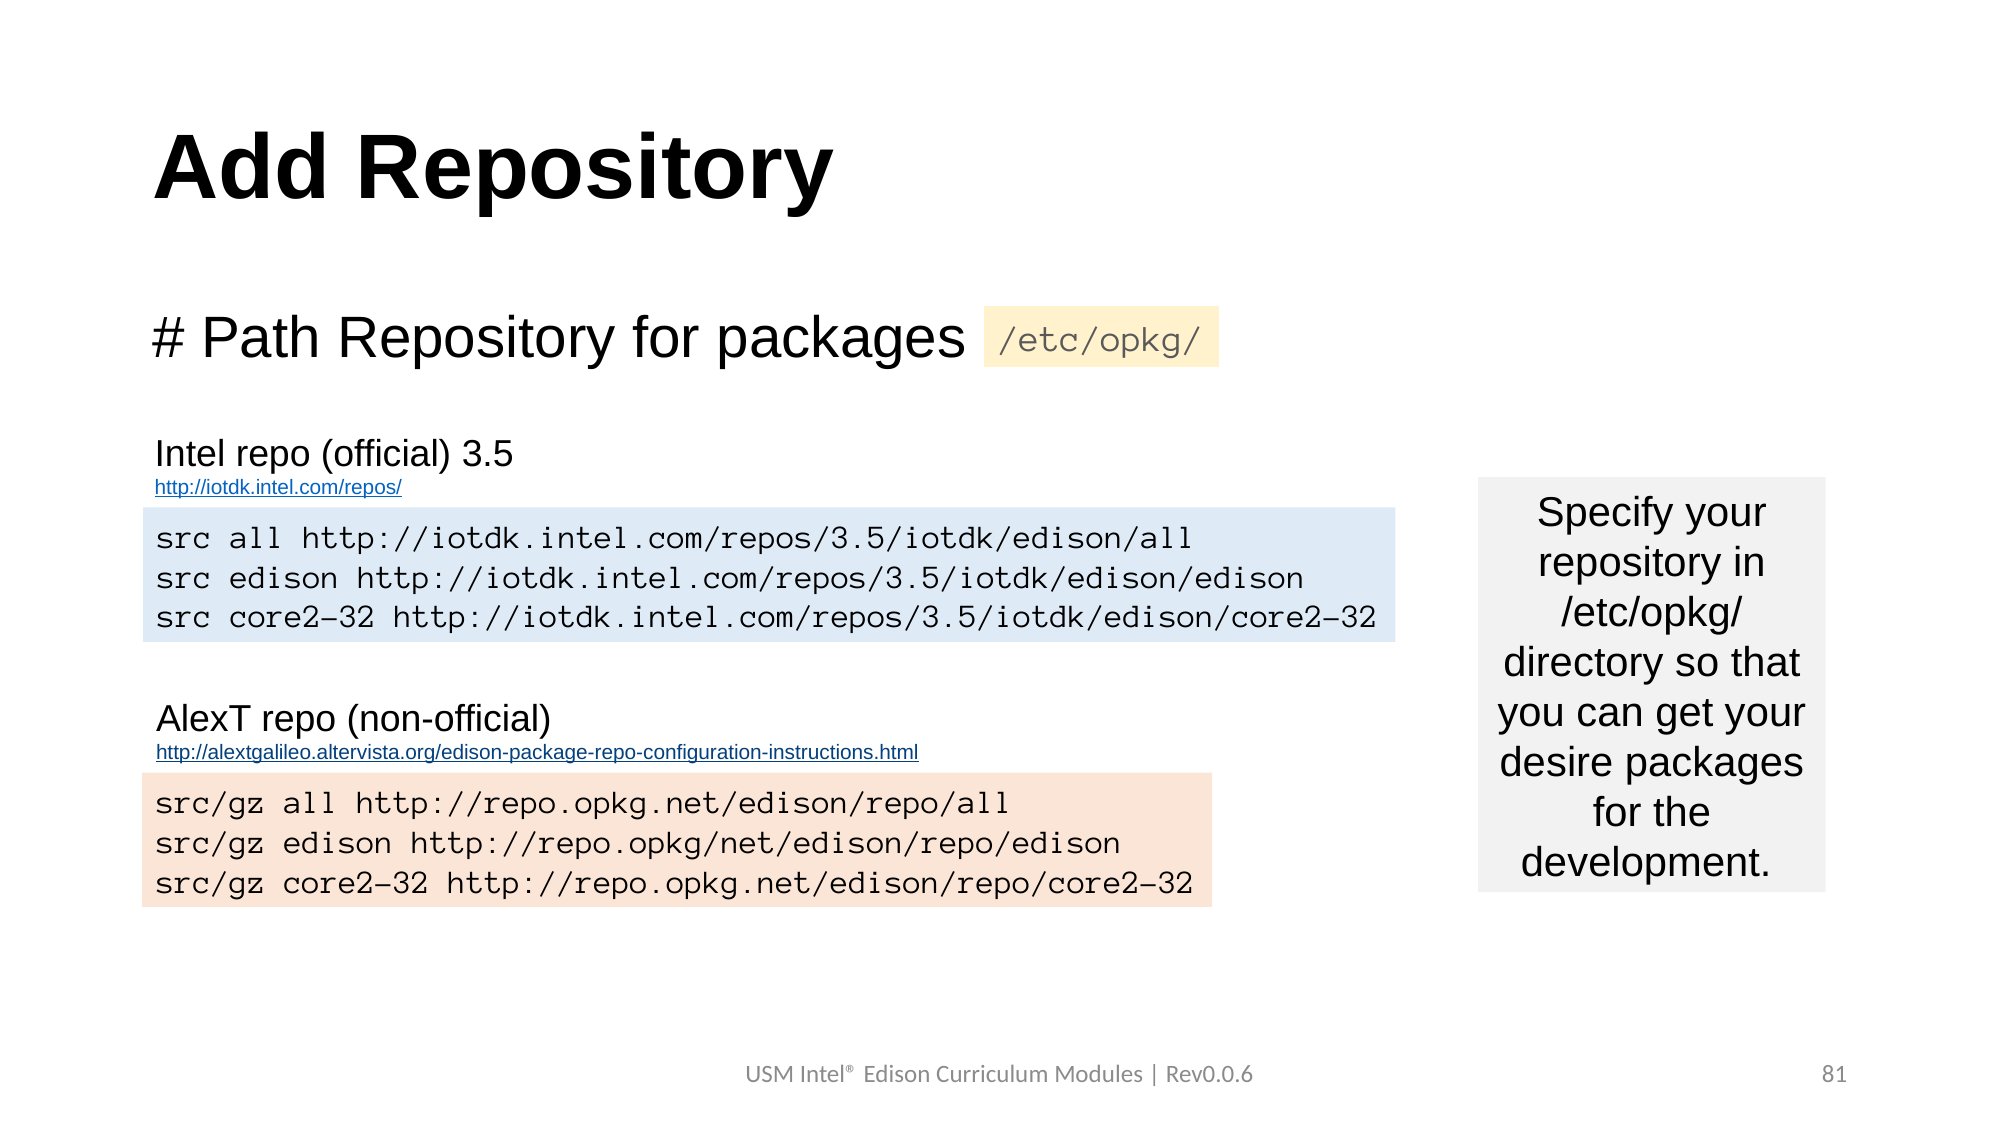

# Add Repository
# Path Repository for packages
/etc/opkg/
Intel repo (official) 3.5
http://iotdk.intel.com/repos/
src all http://iotdk.intel.com/repos/3.5/iotdk/edison/all
src edison http://iotdk.intel.com/repos/3.5/iotdk/edison/edison
src core2-32 http://iotdk.intel.com/repos/3.5/iotdk/edison/core2-32
Specify your repository in /etc/opkg/ directory so that you can get your desire packages for the development.
AlexT repo (non-official)
http://alextgalileo.altervista.org/edison-package-repo-configuration-instructions.html
src/gz all http://repo.opkg.net/edison/repo/all
src/gz edison http://repo.opkg/net/edison/repo/edison
src/gz core2-32 http://repo.opkg.net/edison/repo/core2-32
USM Intel® Edison Curriculum Modules | Rev0.0.6
81